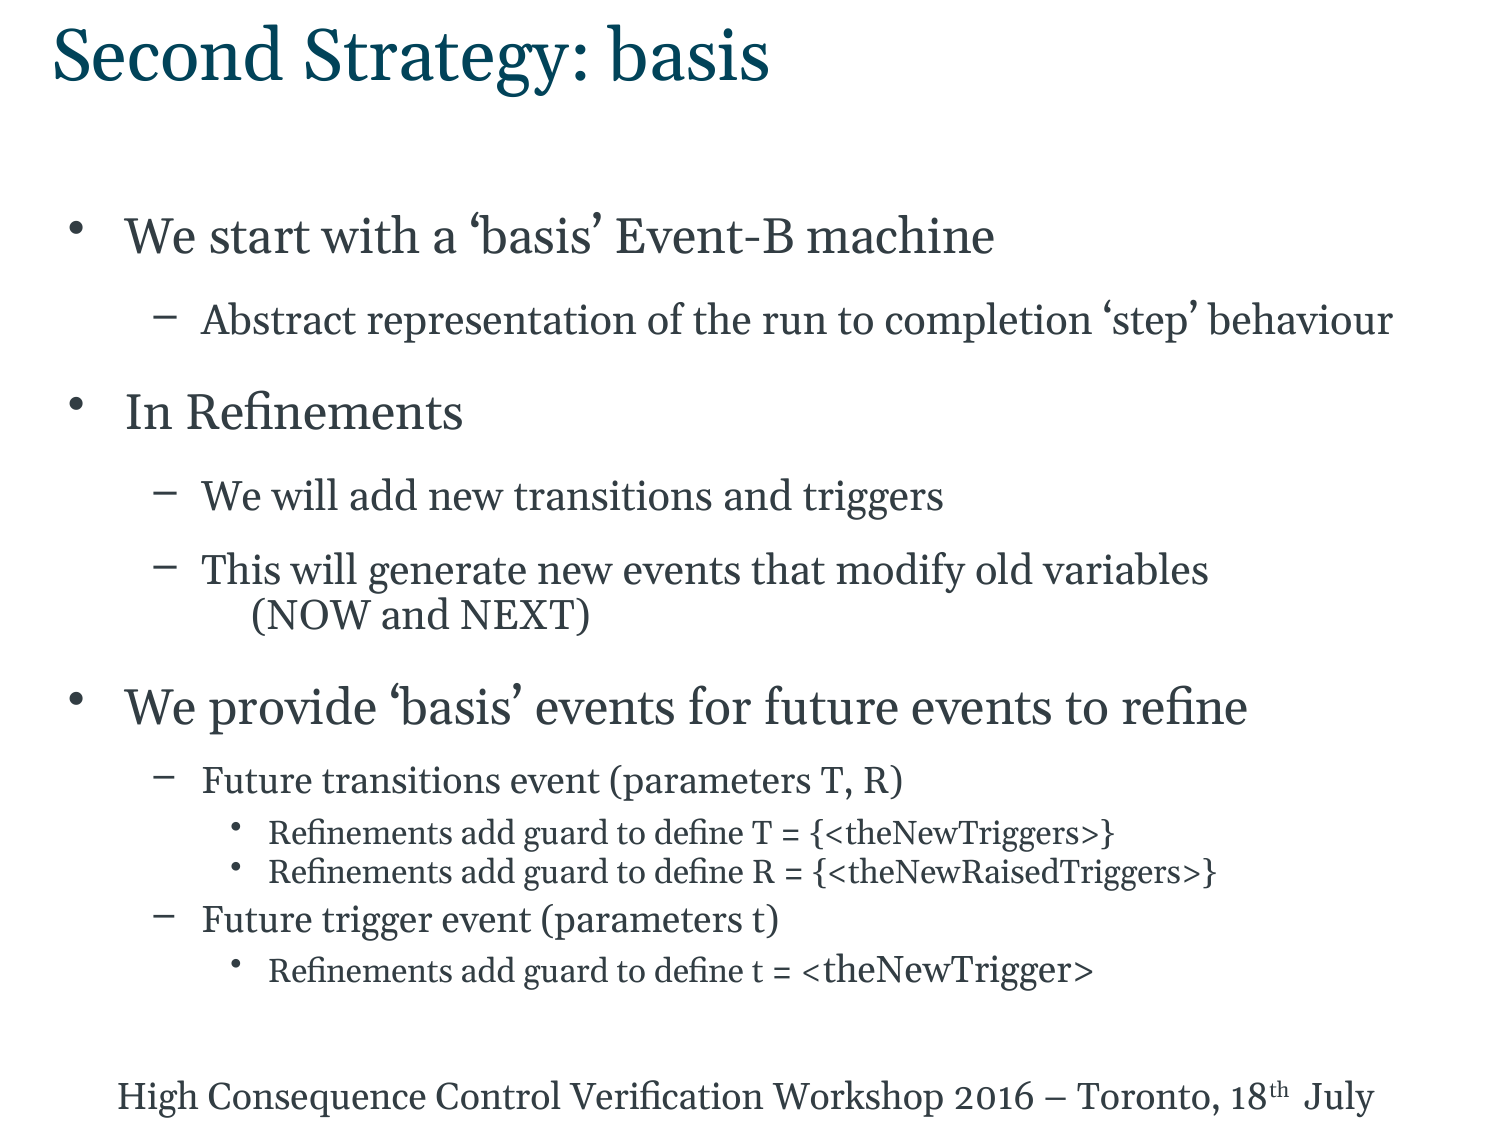

# Second Strategy: basis
We start with a ‘basis’ Event-B machine
Abstract representation of the run to completion ‘step’ behaviour
In Refinements
We will add new transitions and triggers
This will generate new events that modify old variables
     (NOW and NEXT)
We provide ‘basis’ events for future events to refine
Future transitions event (parameters T, R)
Refinements add guard to define T = {<theNewTriggers>}
Refinements add guard to define R = {<theNewRaisedTriggers>}
Future trigger event (parameters t)
Refinements add guard to define t = <theNewTrigger>